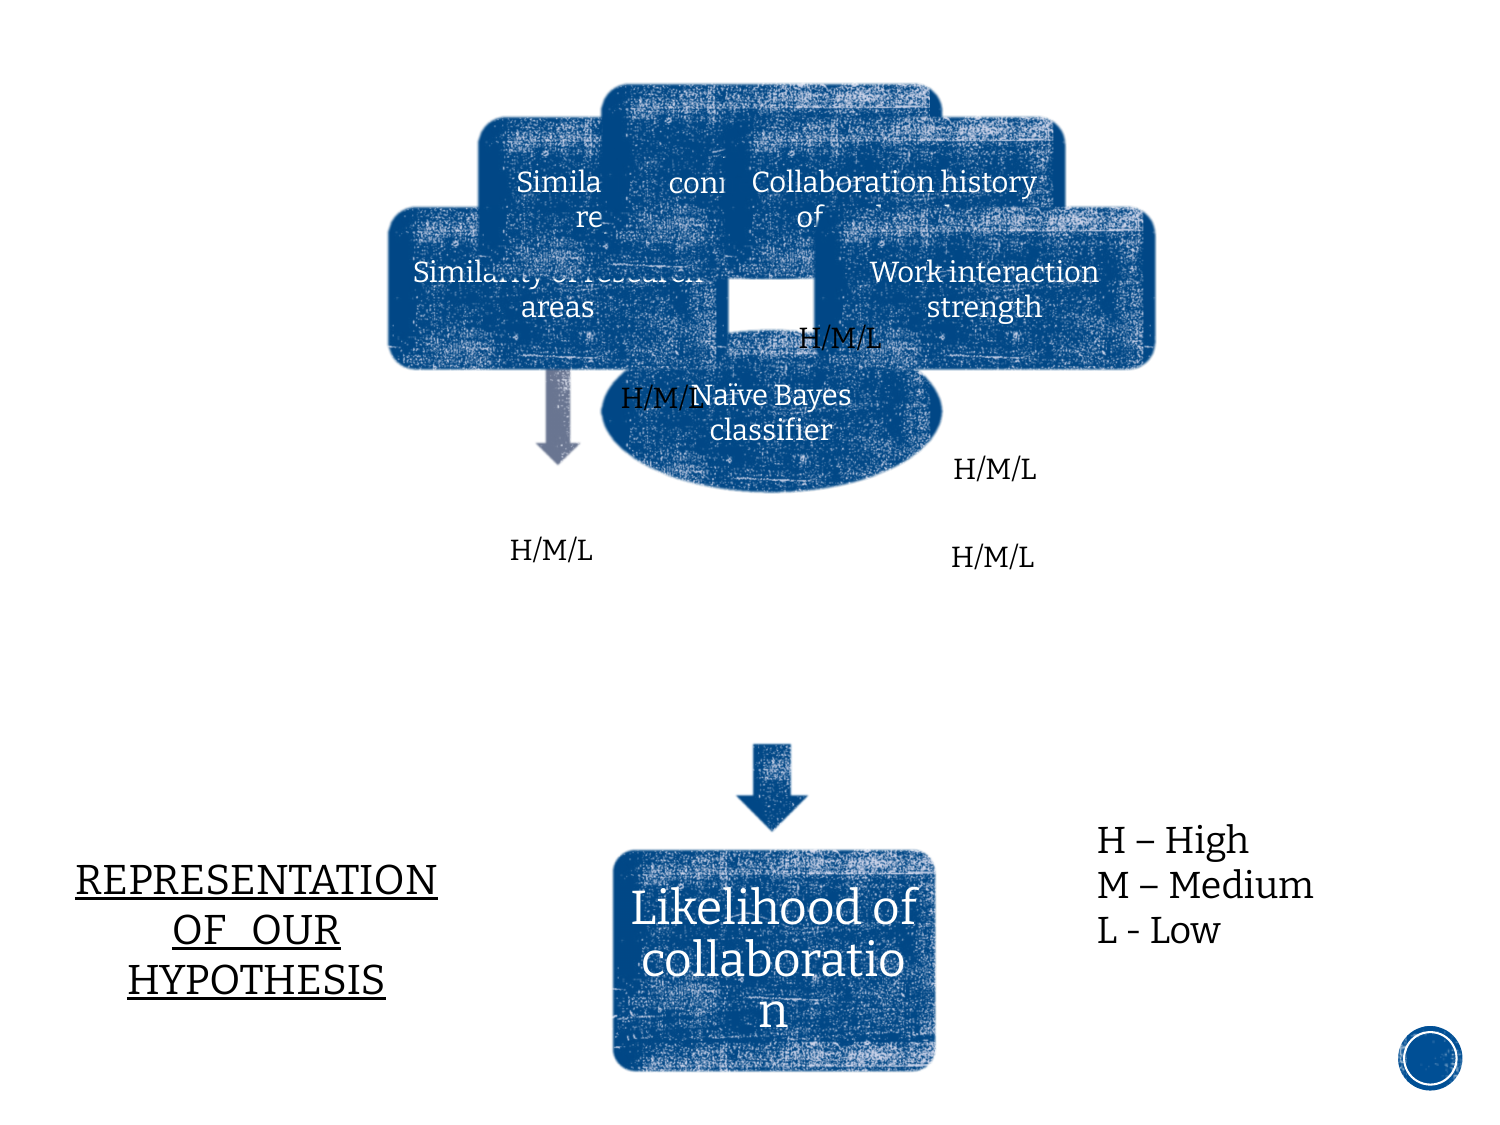

Naïve Bayes classifier
Similarity of research areas
Work interaction strength
H/M/L
H/M/L
H/M/L
H/M/L
H/M/L

H – High
M – Medium
L - Low
REPRESENTATION OF   OUR HYPOTHESIS

Likelihood of collaboration